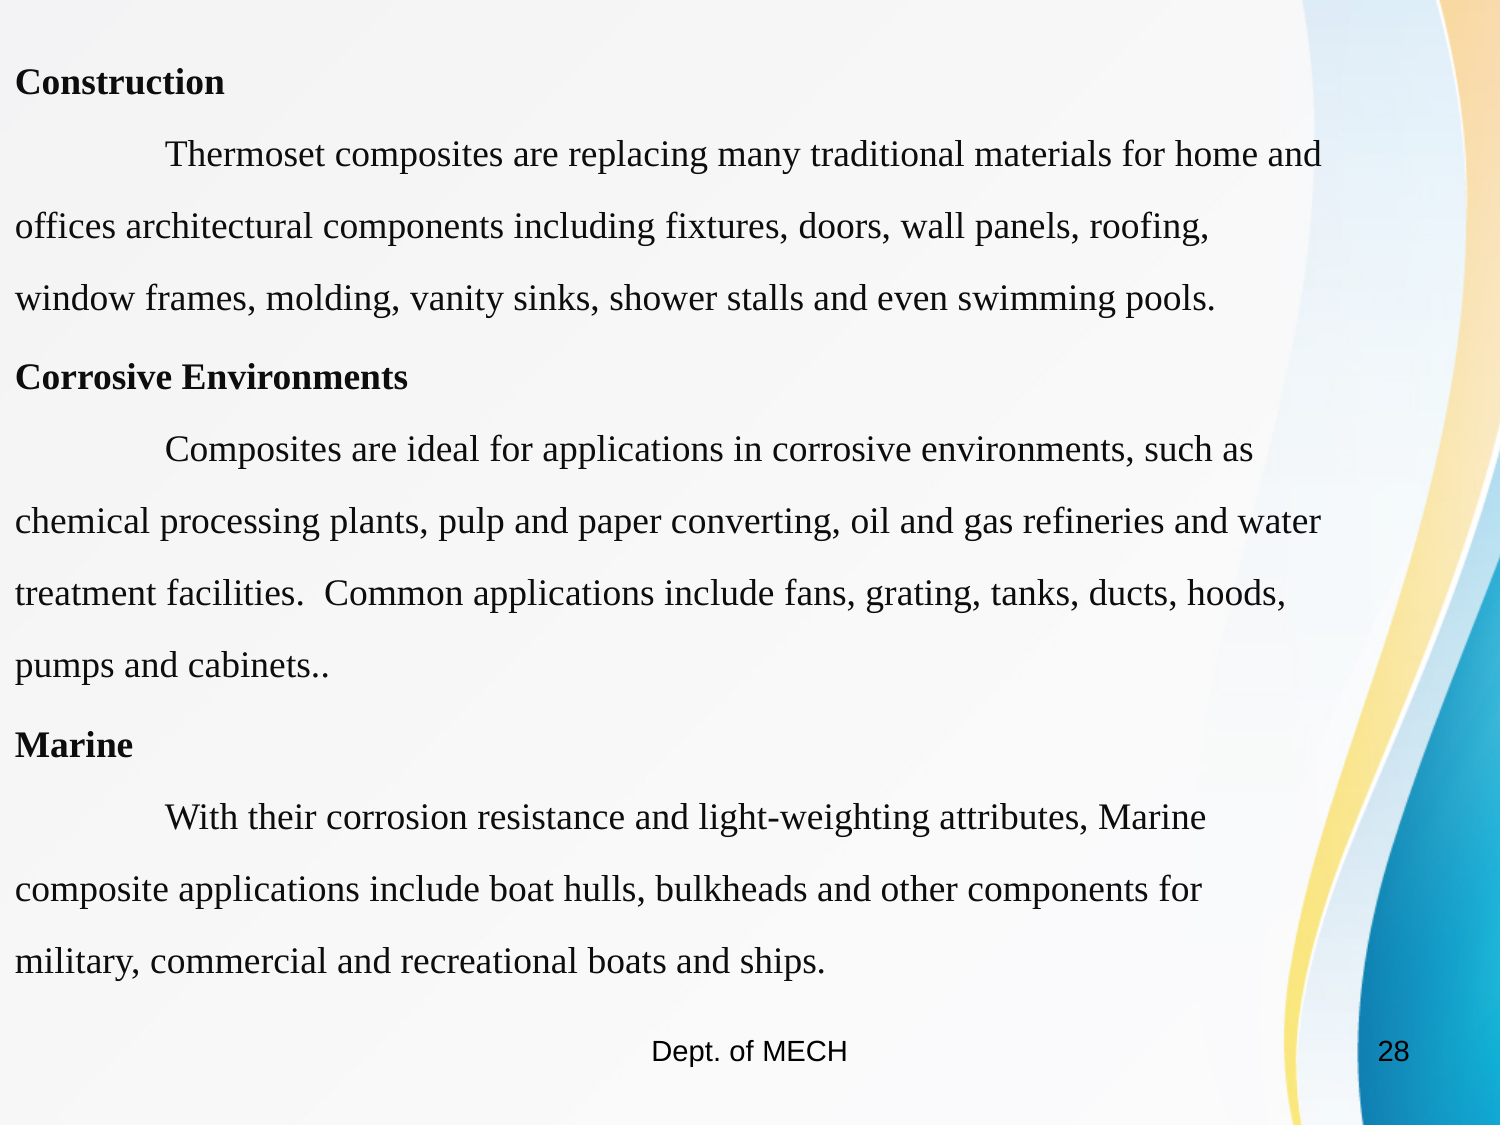

Construction
	Thermoset composites are replacing many traditional materials for home and offices architectural components including fixtures, doors, wall panels, roofing, window frames, molding, vanity sinks, shower stalls and even swimming pools.
Corrosive Environments
	Composites are ideal for applications in corrosive environments, such as chemical processing plants, pulp and paper converting, oil and gas refineries and water treatment facilities.  Common applications include fans, grating, tanks, ducts, hoods, pumps and cabinets..
Marine
	With their corrosion resistance and light-weighting attributes, Marine composite applications include boat hulls, bulkheads and other components for military, commercial and recreational boats and ships.

Dept. of MECH
28